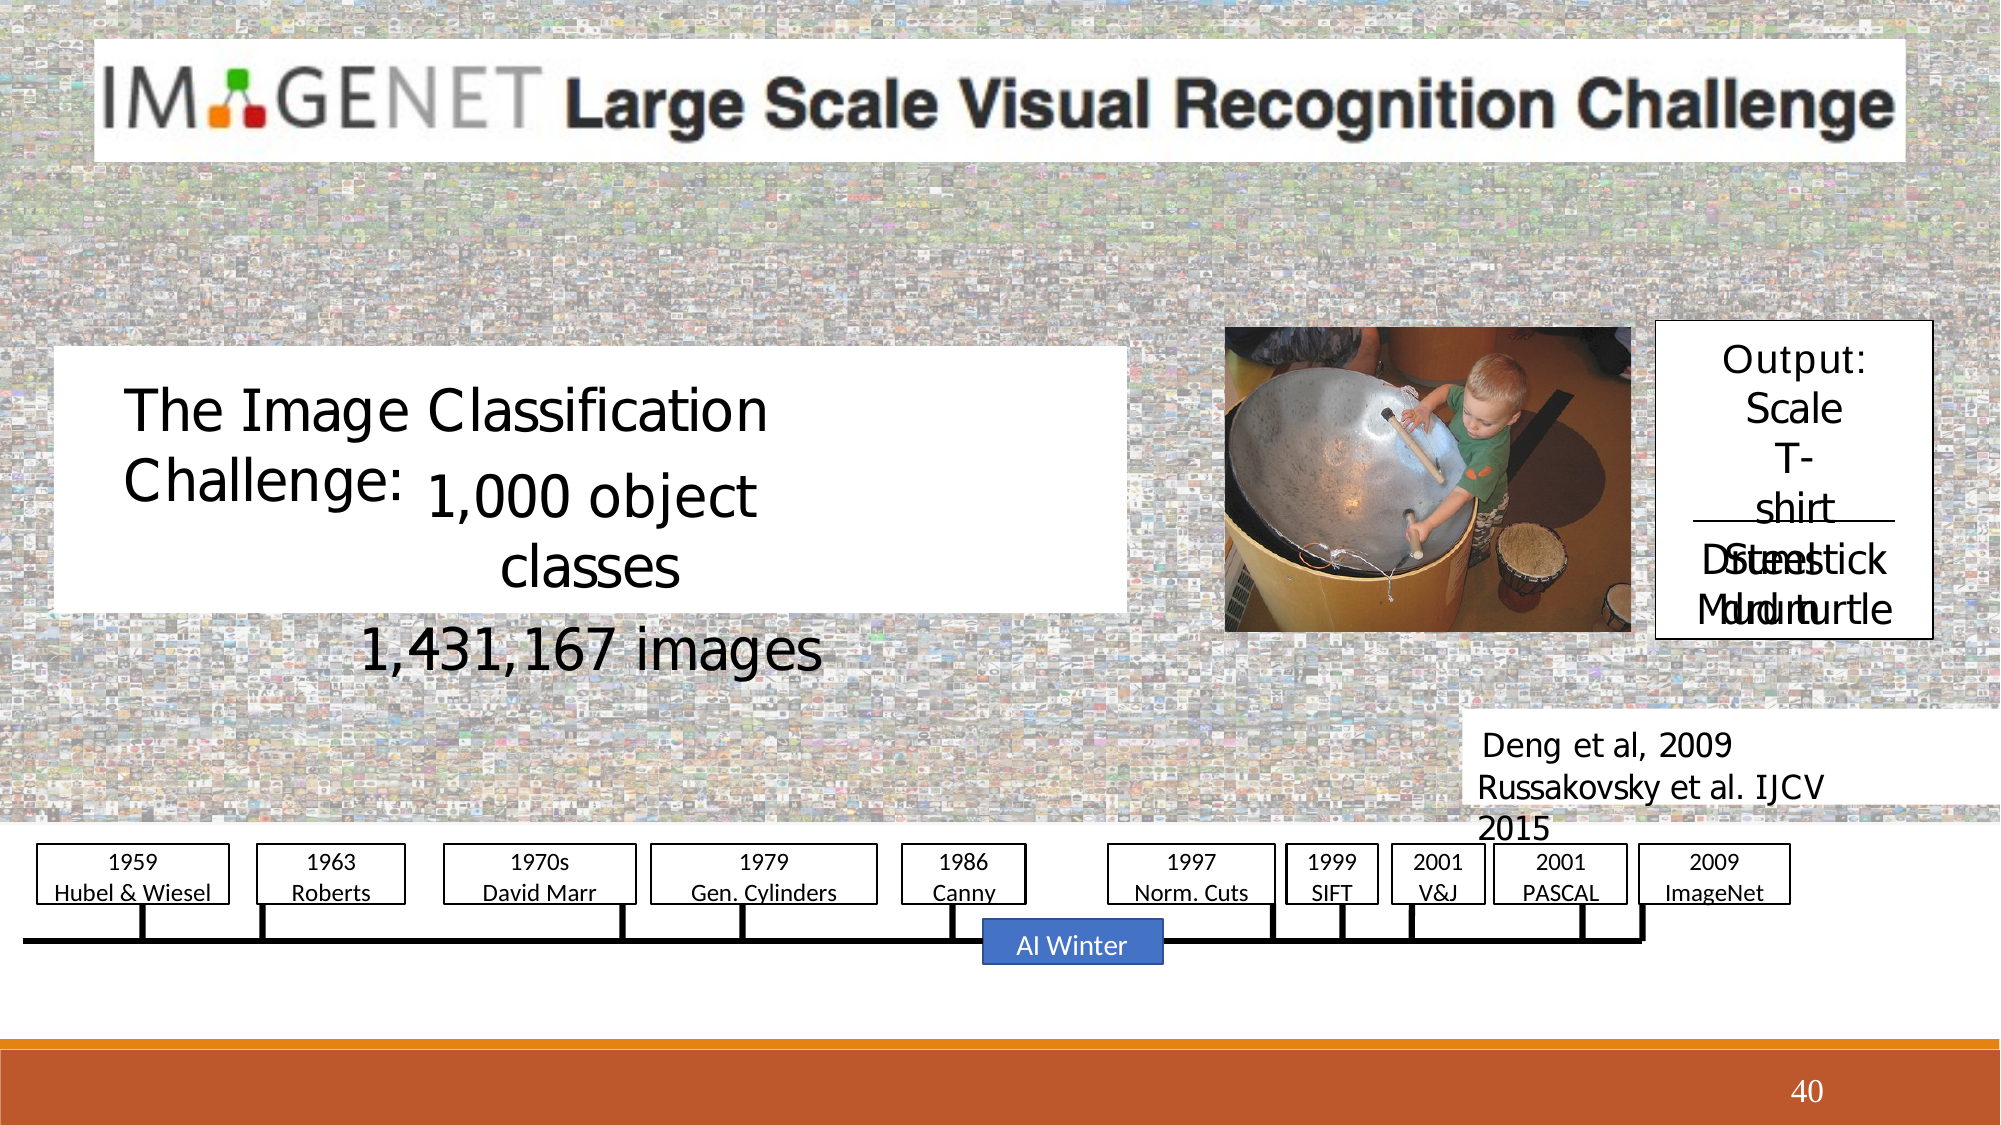

Output:
Scale T-shirt
Steel drum

The Image Classification Challenge:
1,000 object classes
1,431,167 images

Drumstick Mud turtle

Deng et al, 2009 Russakovsky et al. IJCV 2015

1959
Hubel & Wiesel
1963
Roberts
1970s
David Marr
1979
Gen. Cylinders
1986
Canny
1997
Norm. Cuts
1999
SIFT
2001
V&J
2001
PASCAL
2009
ImageNet

AI Winter

40